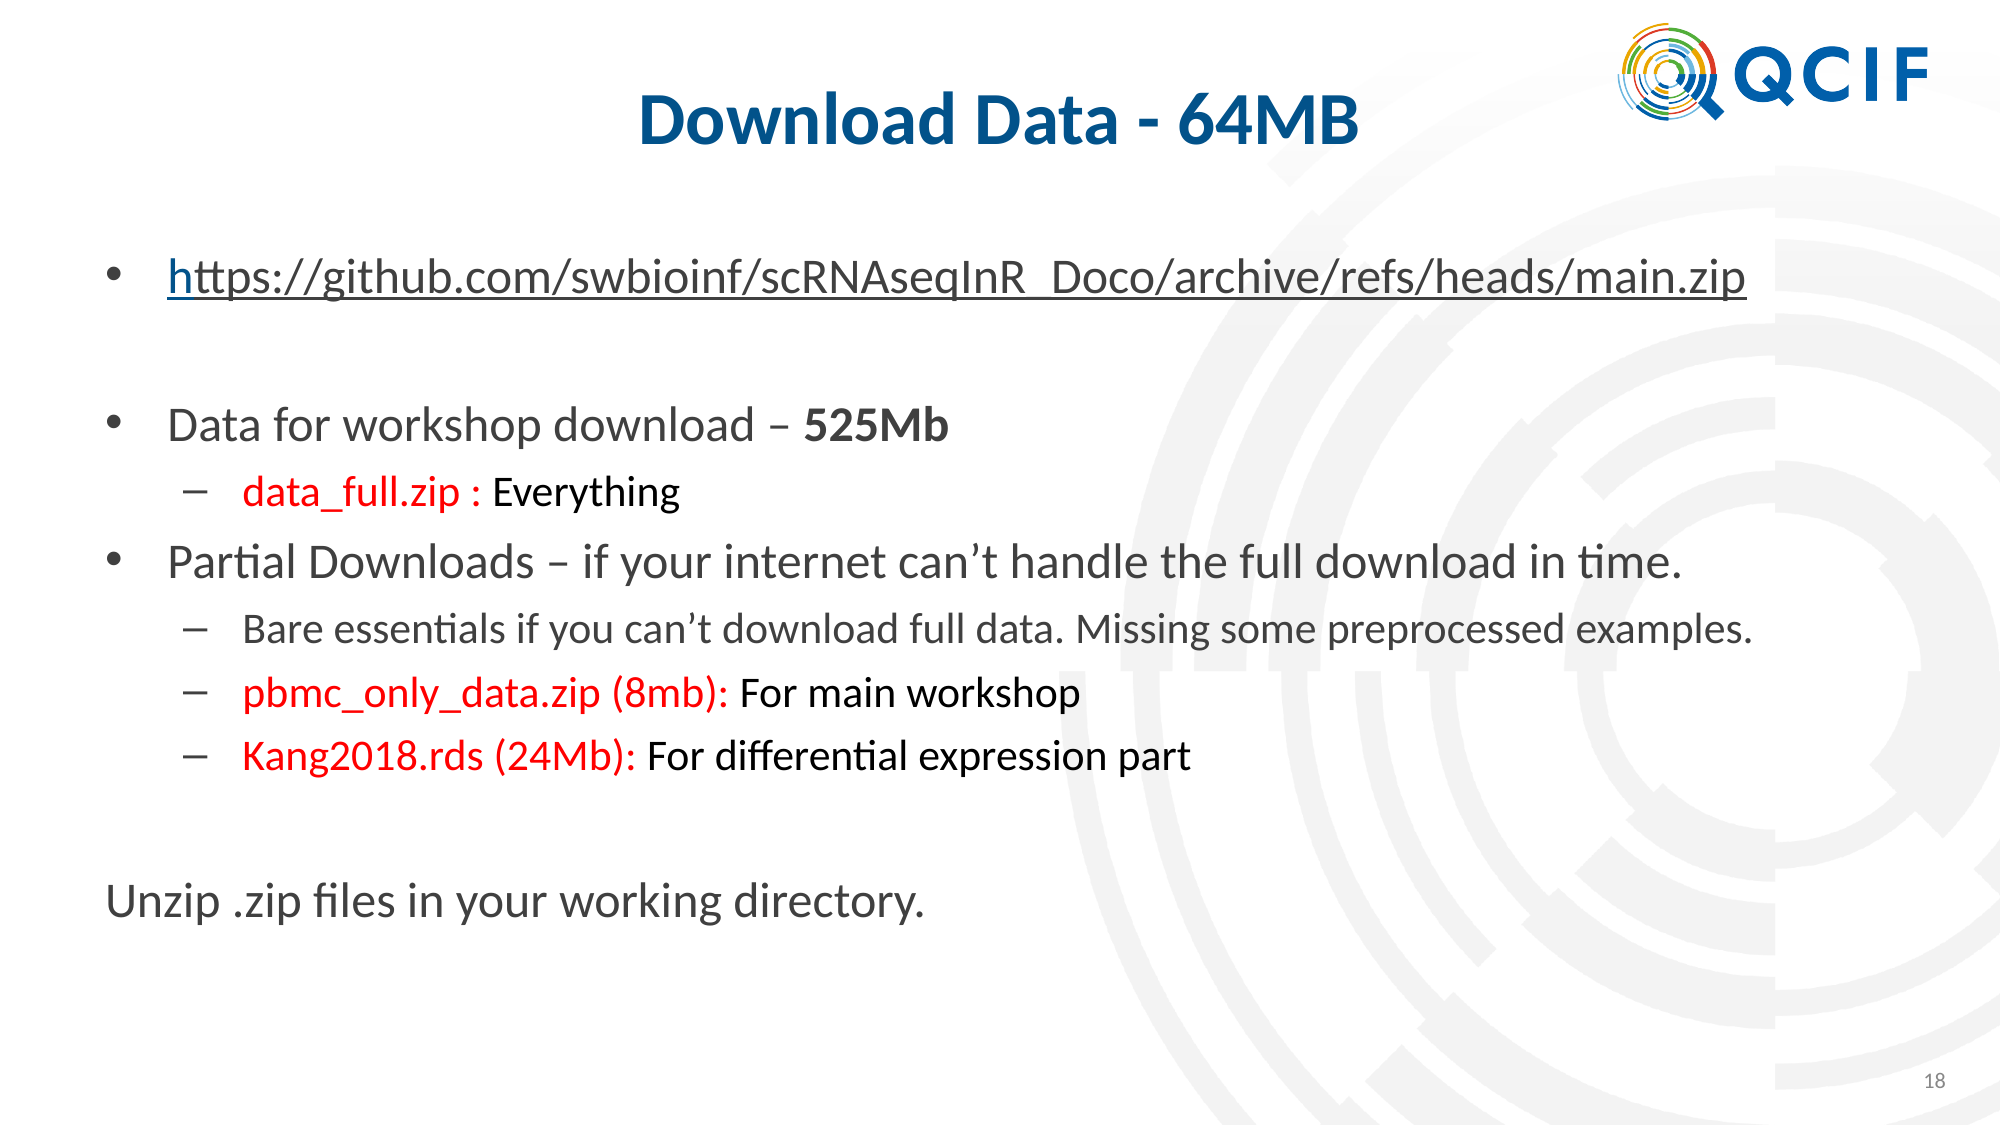

# Download Data - 64MB
https://github.com/swbioinf/scRNAseqInR_Doco/archive/refs/heads/main.zip

Data for workshop download – 525Mb
data_full.zip : Everything
Partial Downloads – if your internet can’t handle the full download in time.
Bare essentials if you can’t download full data. Missing some preprocessed examples.
pbmc_only_data.zip (8mb): For main workshop
Kang2018.rds (24Mb): For differential expression part

Unzip .zip files in your working directory.